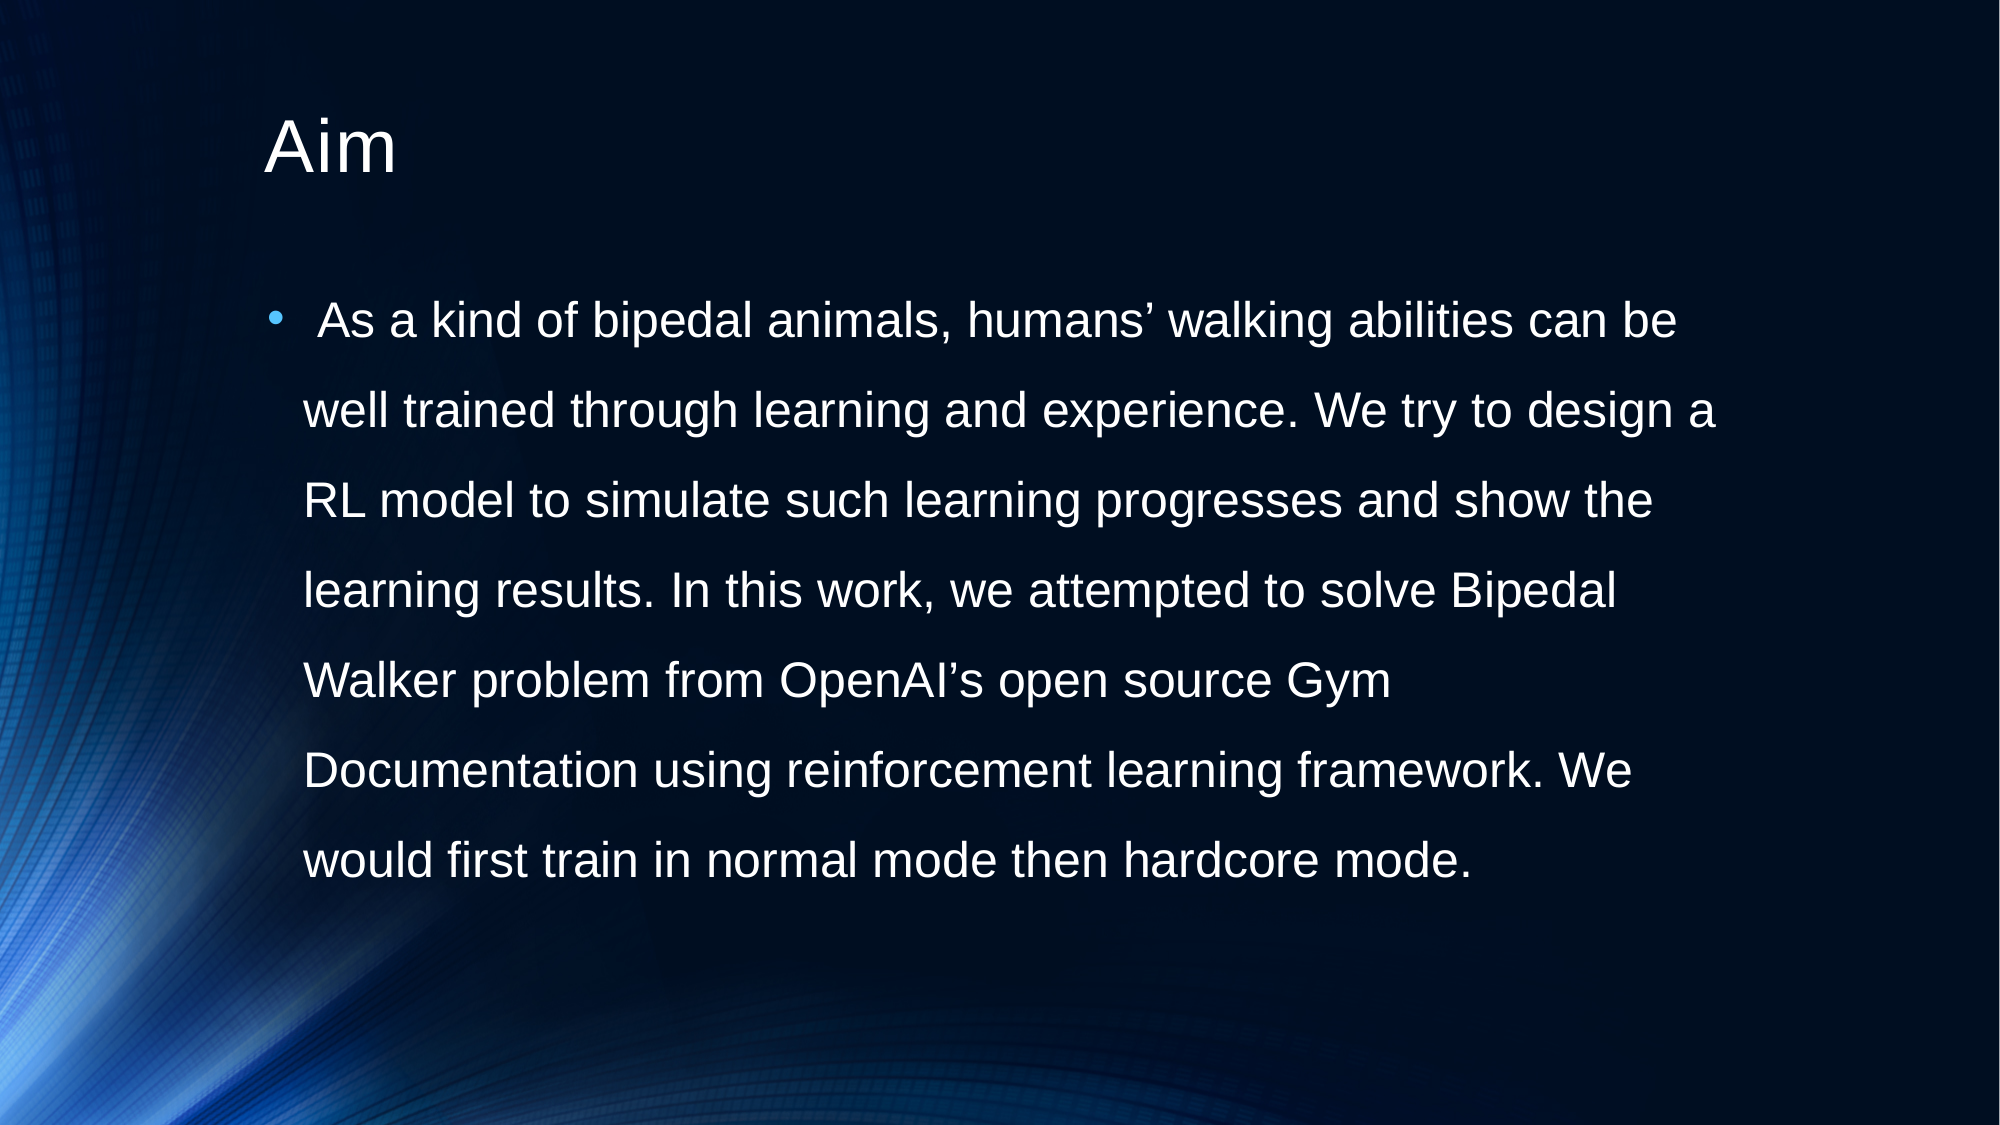

# Aim
 As a kind of bipedal animals, humans’ walking abilities can be well trained through learning and experience. We try to design a RL model to simulate such learning progresses and show the learning results. In this work, we attempted to solve Bipedal Walker problem from OpenAI’s open source Gym Documentation using reinforcement learning framework. We would first train in normal mode then hardcore mode.